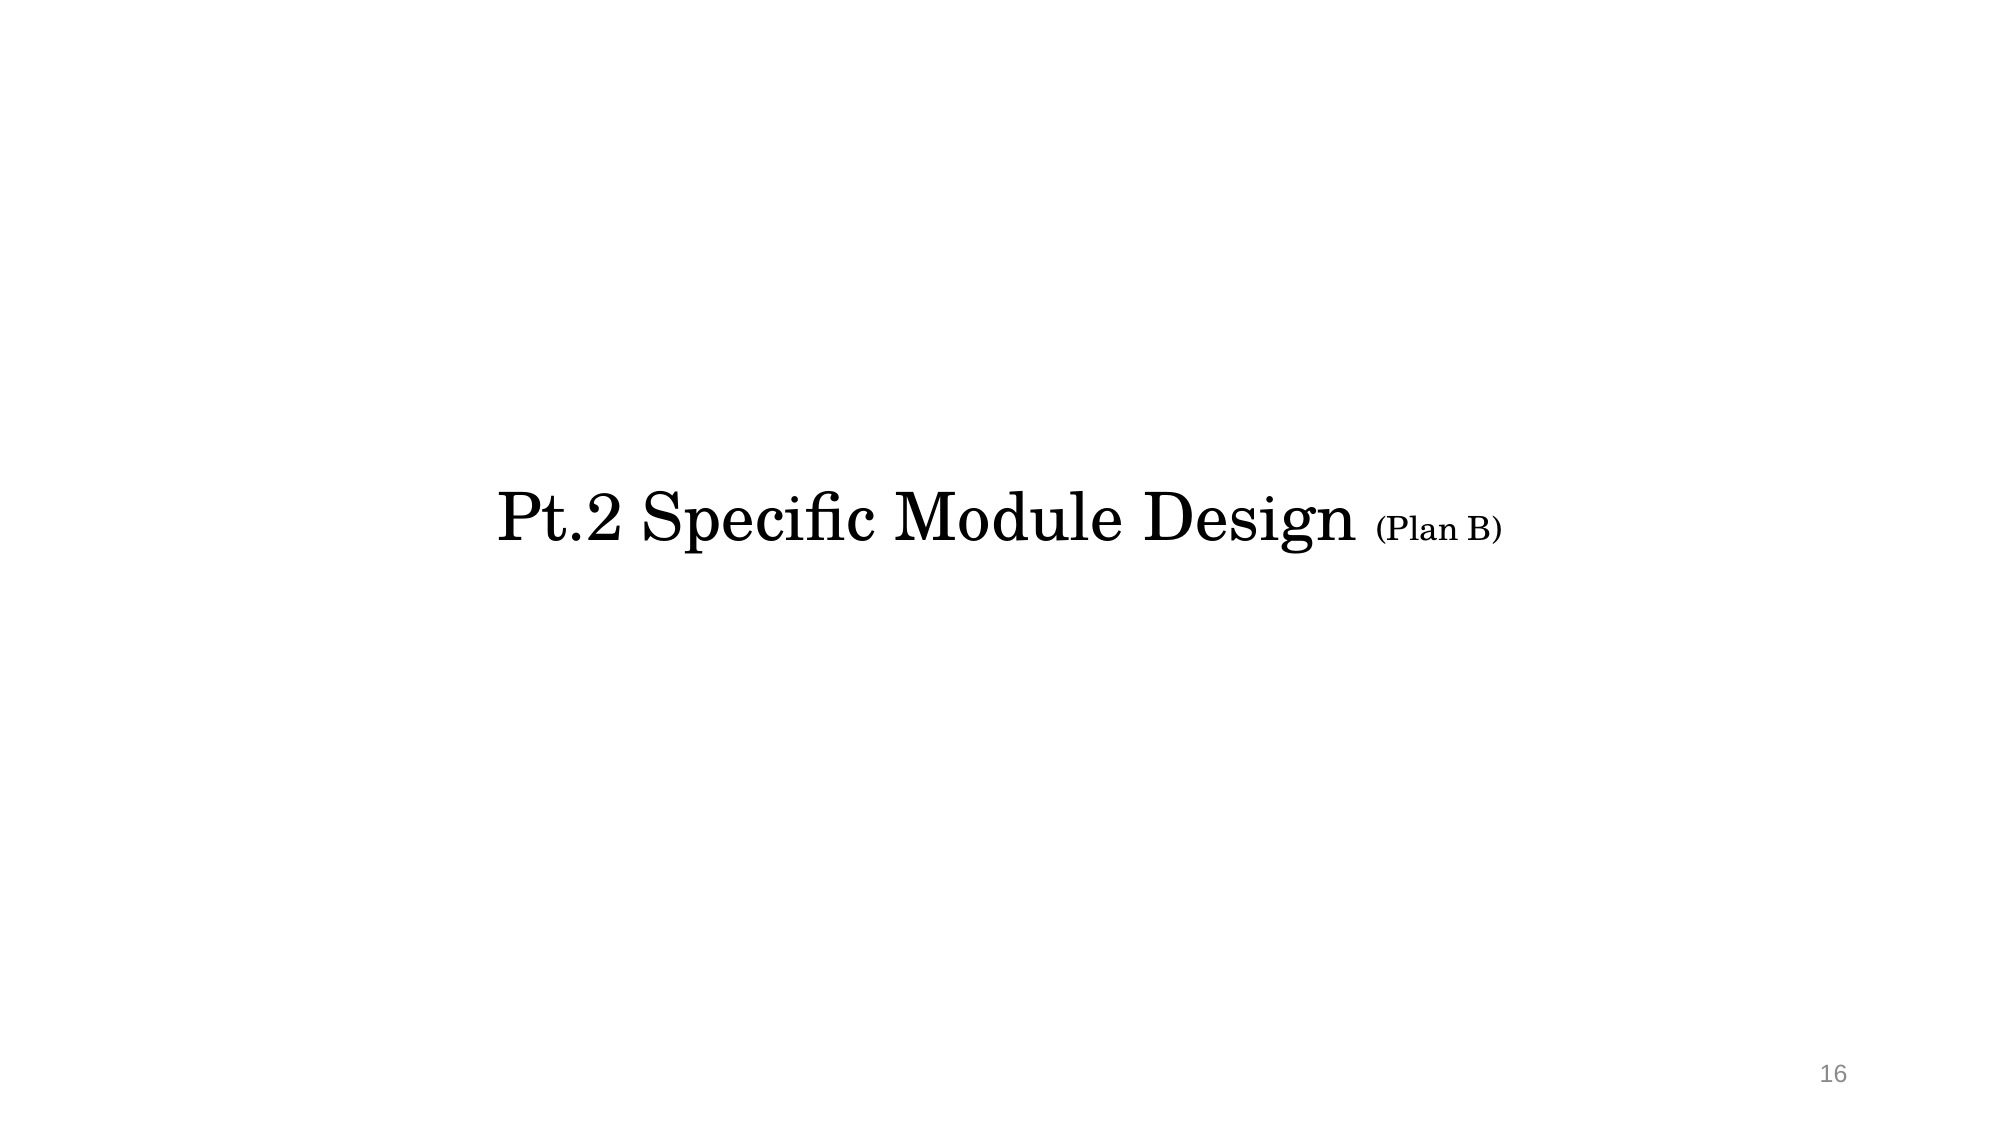

Pt.2 Specific Module Design (Plan B)
16